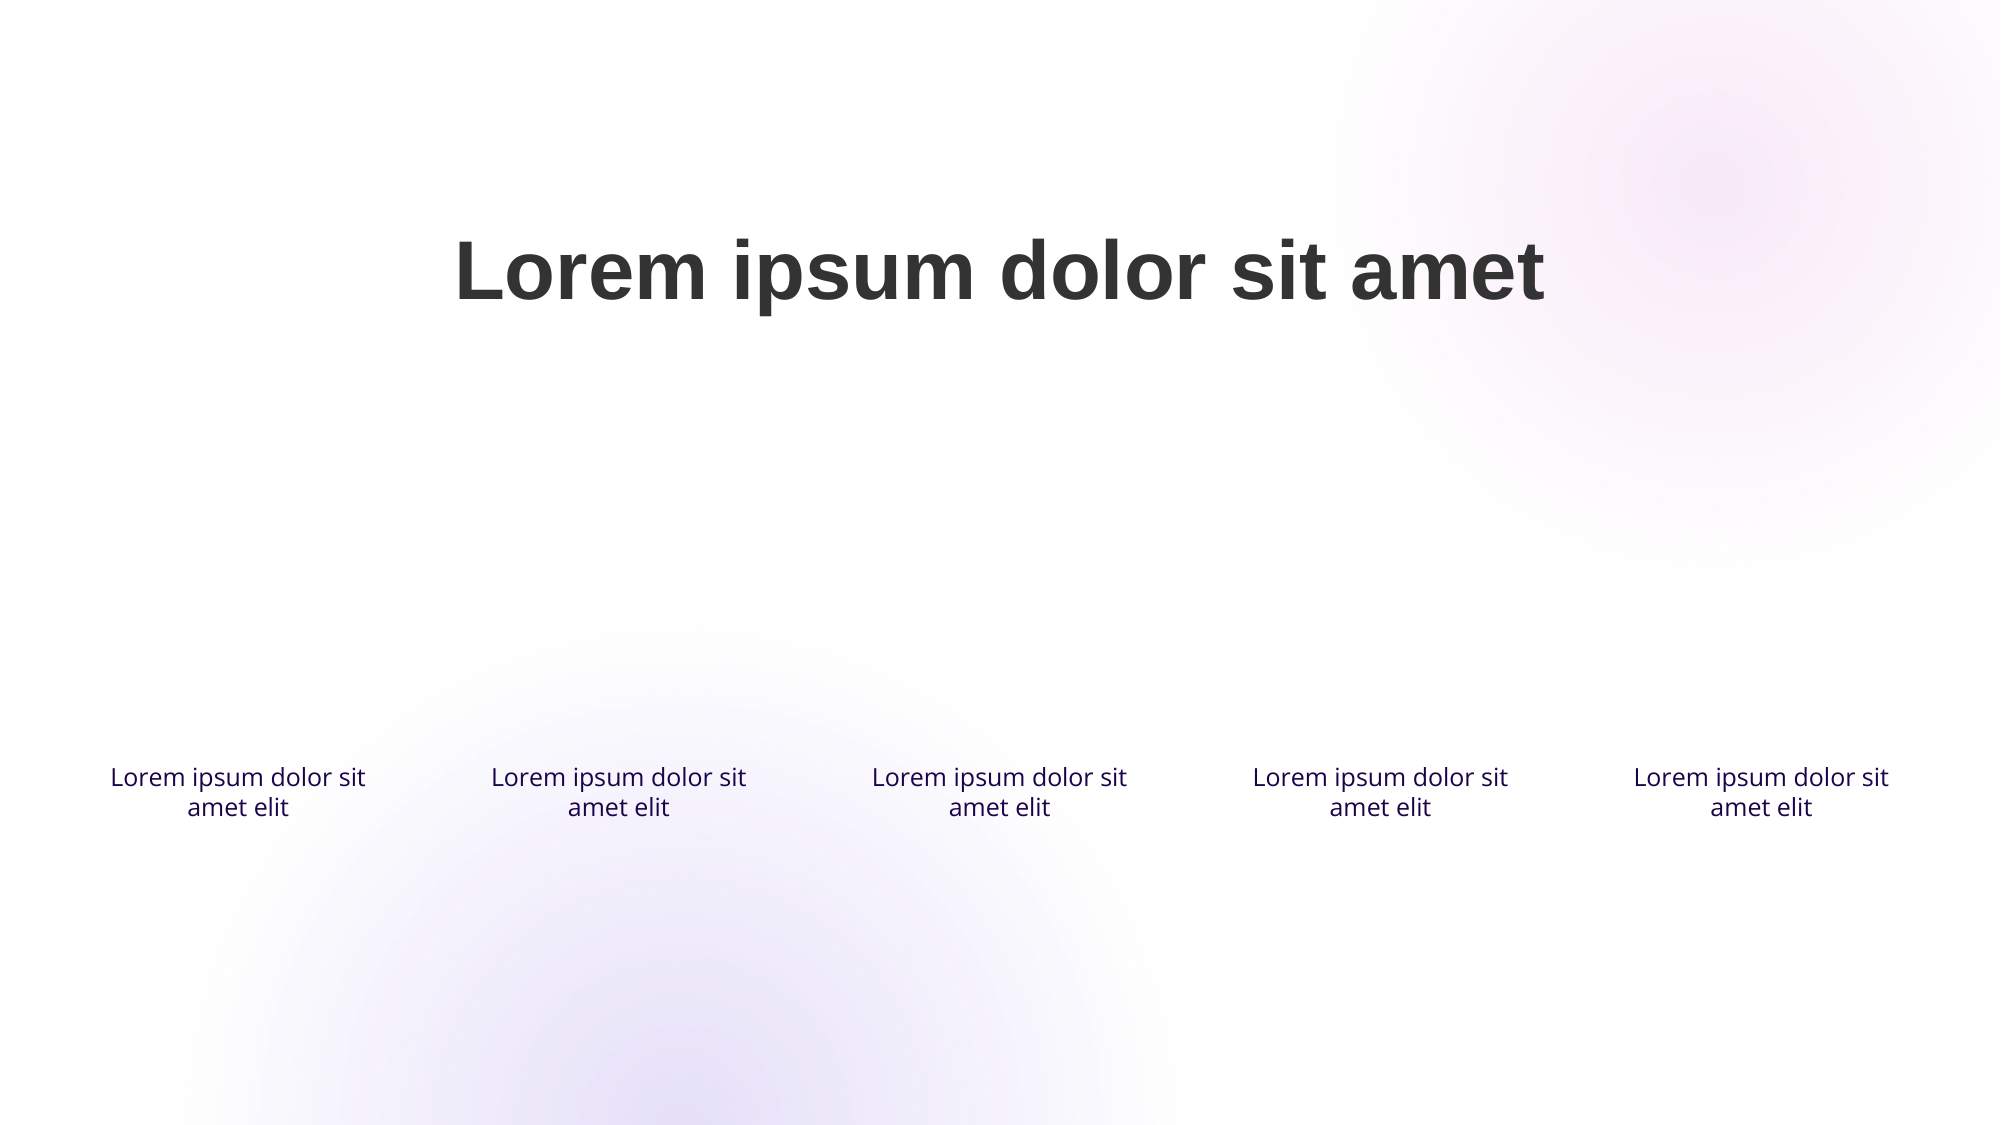

# Lorem ipsum dolor sit amet

Lorem ipsum dolor sit amet elit
Lorem ipsum dolor sit amet elit
Lorem ipsum dolor sit amet elit
Lorem ipsum dolor sit amet elit
Lorem ipsum dolor sit amet elit